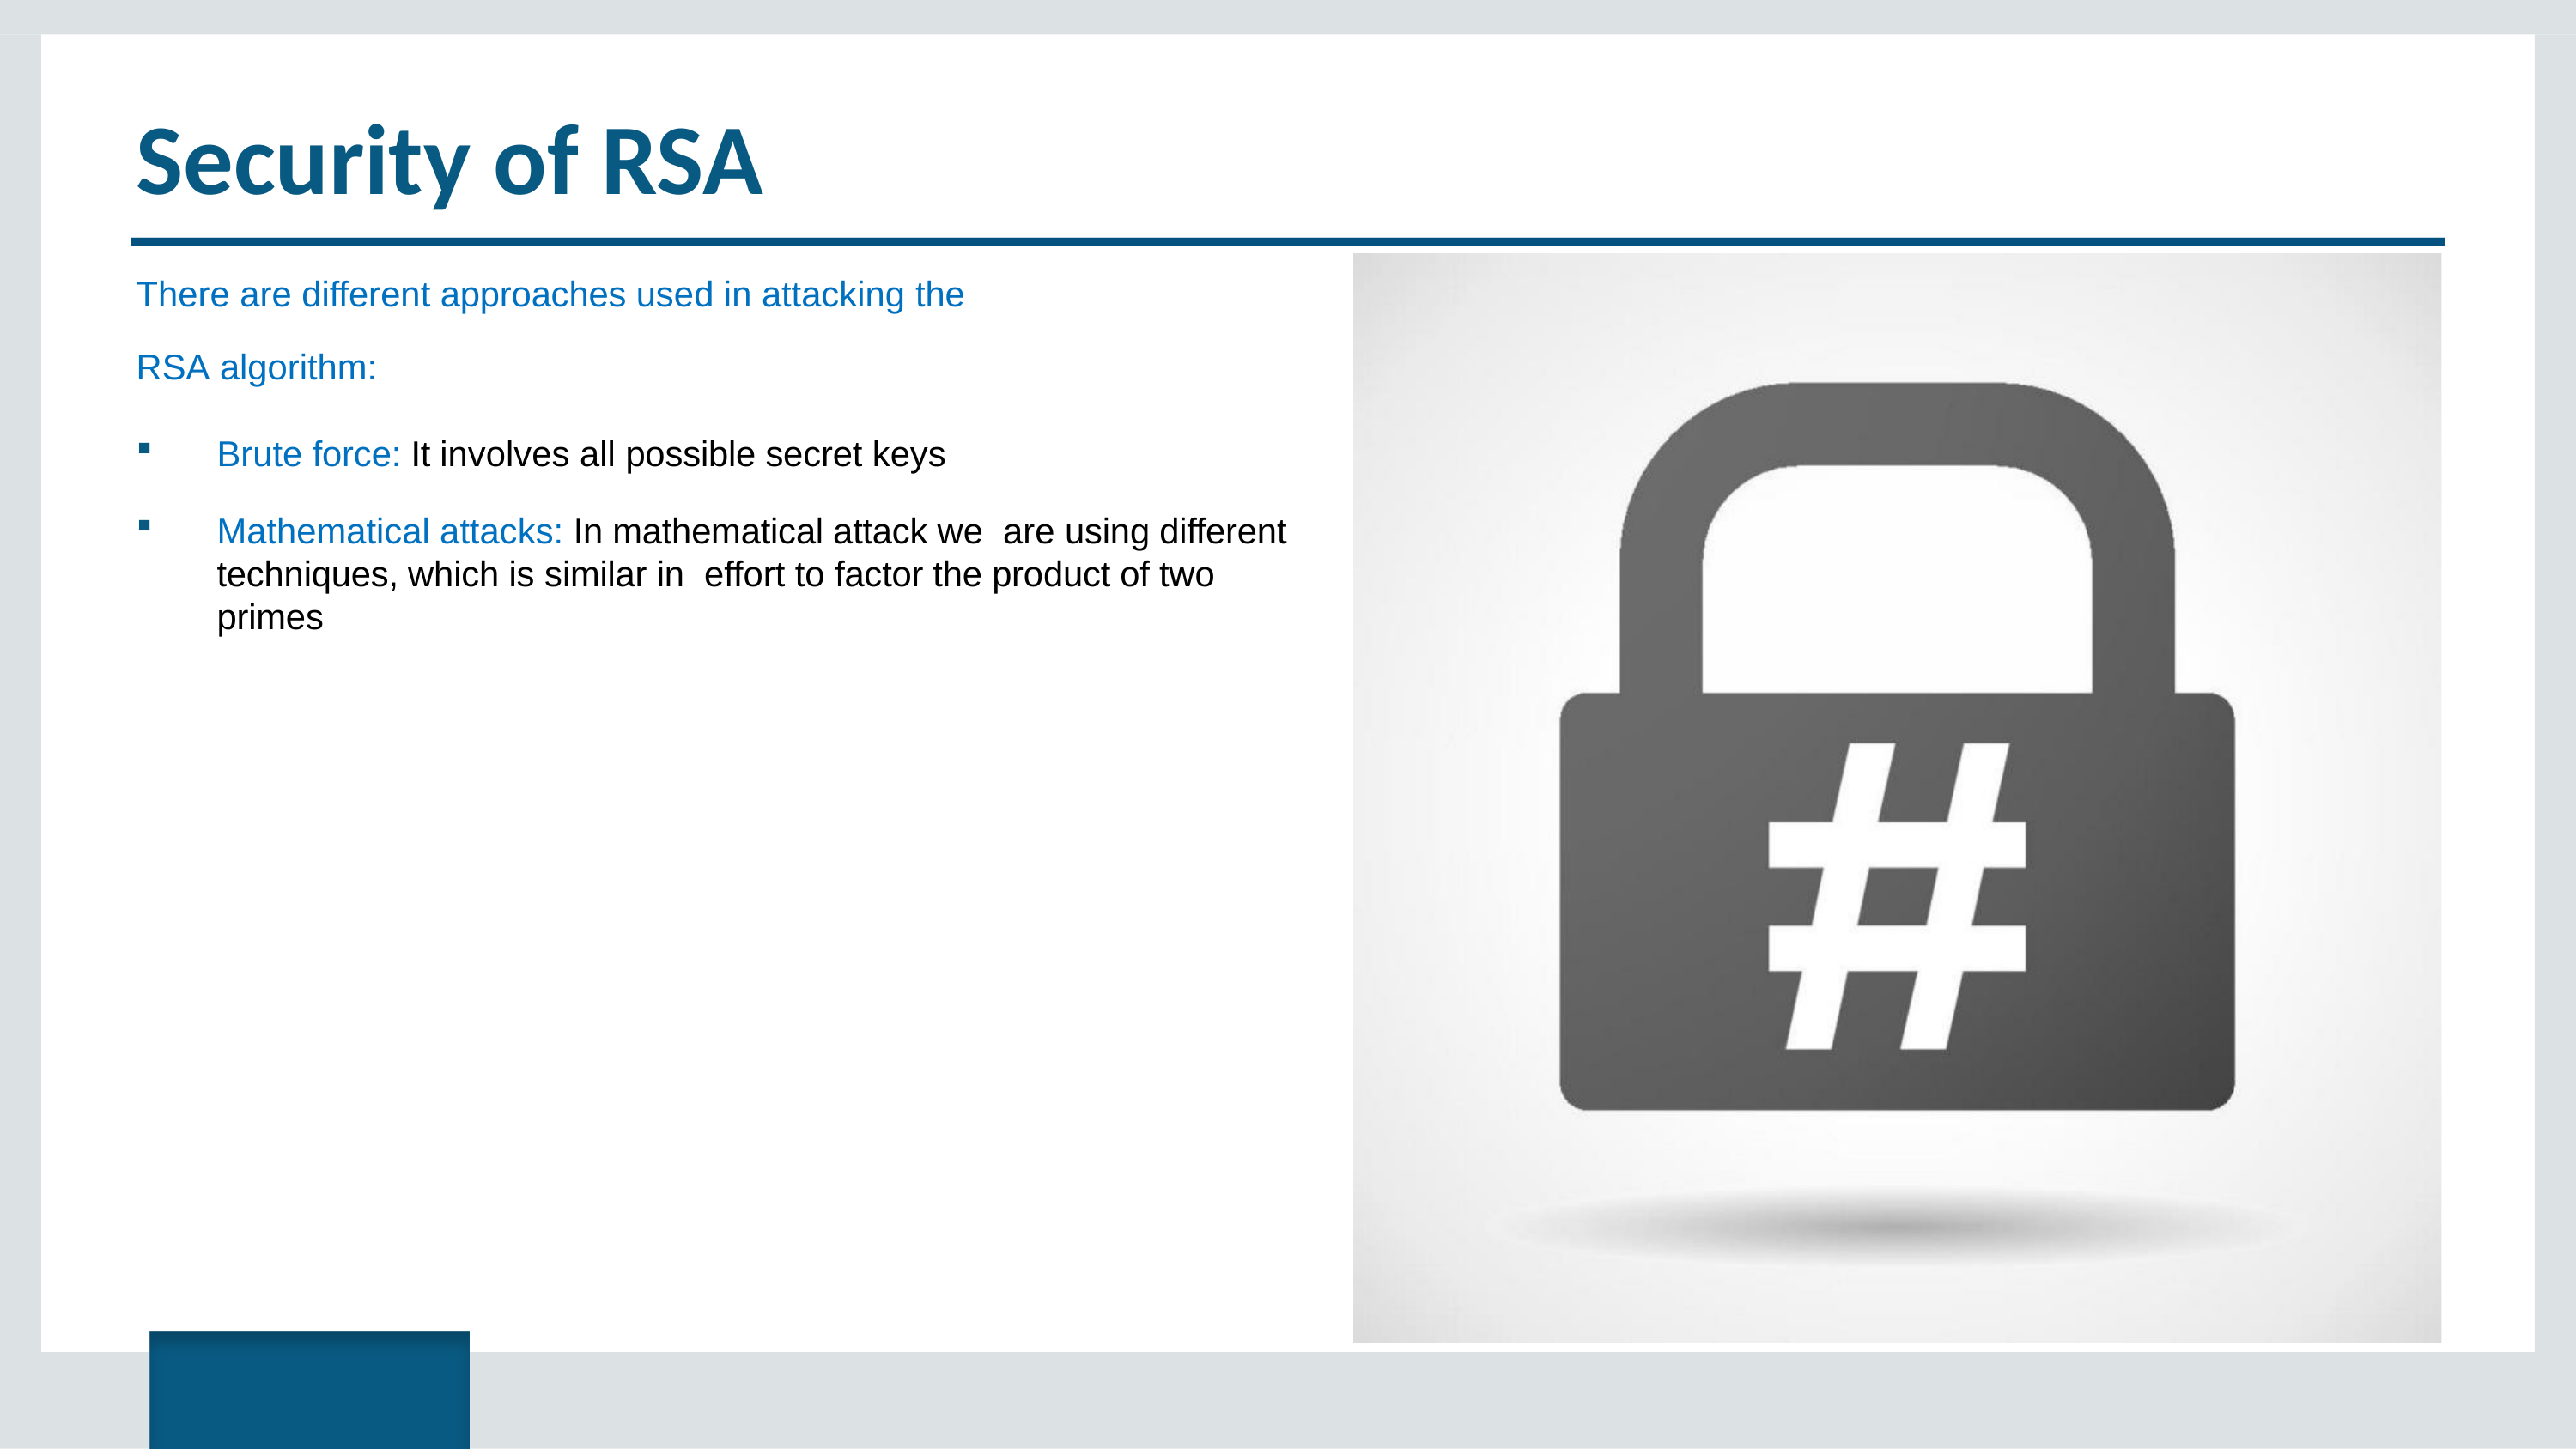

# Security of RSA
There are different approaches used in attacking the
RSA algorithm:

Brute force: It involves all possible secret keys
Mathematical attacks: In mathematical attack we  are using different techniques, which is similar in  effort to factor the product of two primes